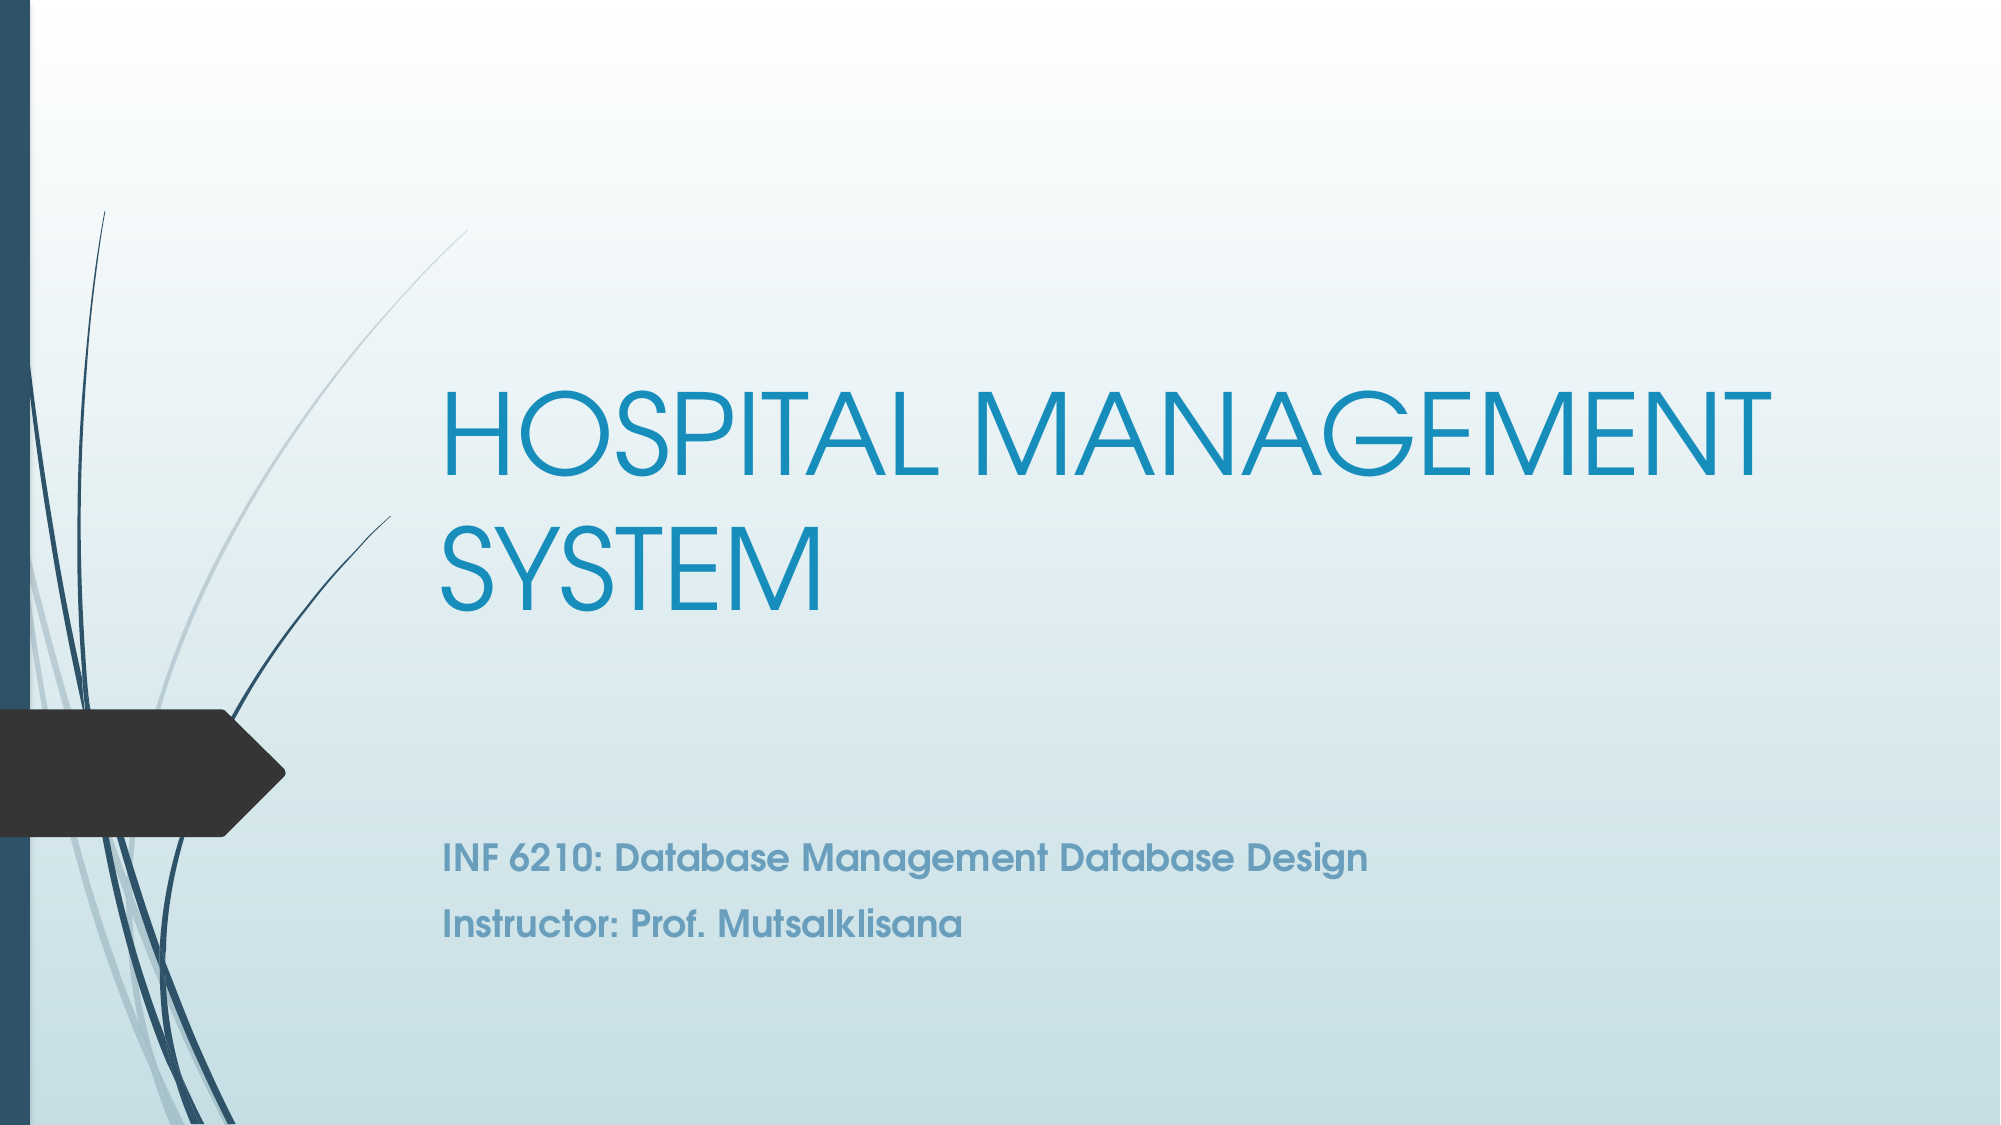

# HOSPITAL MANAGEMENT SYSTEM

INF 6210: Database Management Database Design
Instructor: Prof. Mutsalklisana